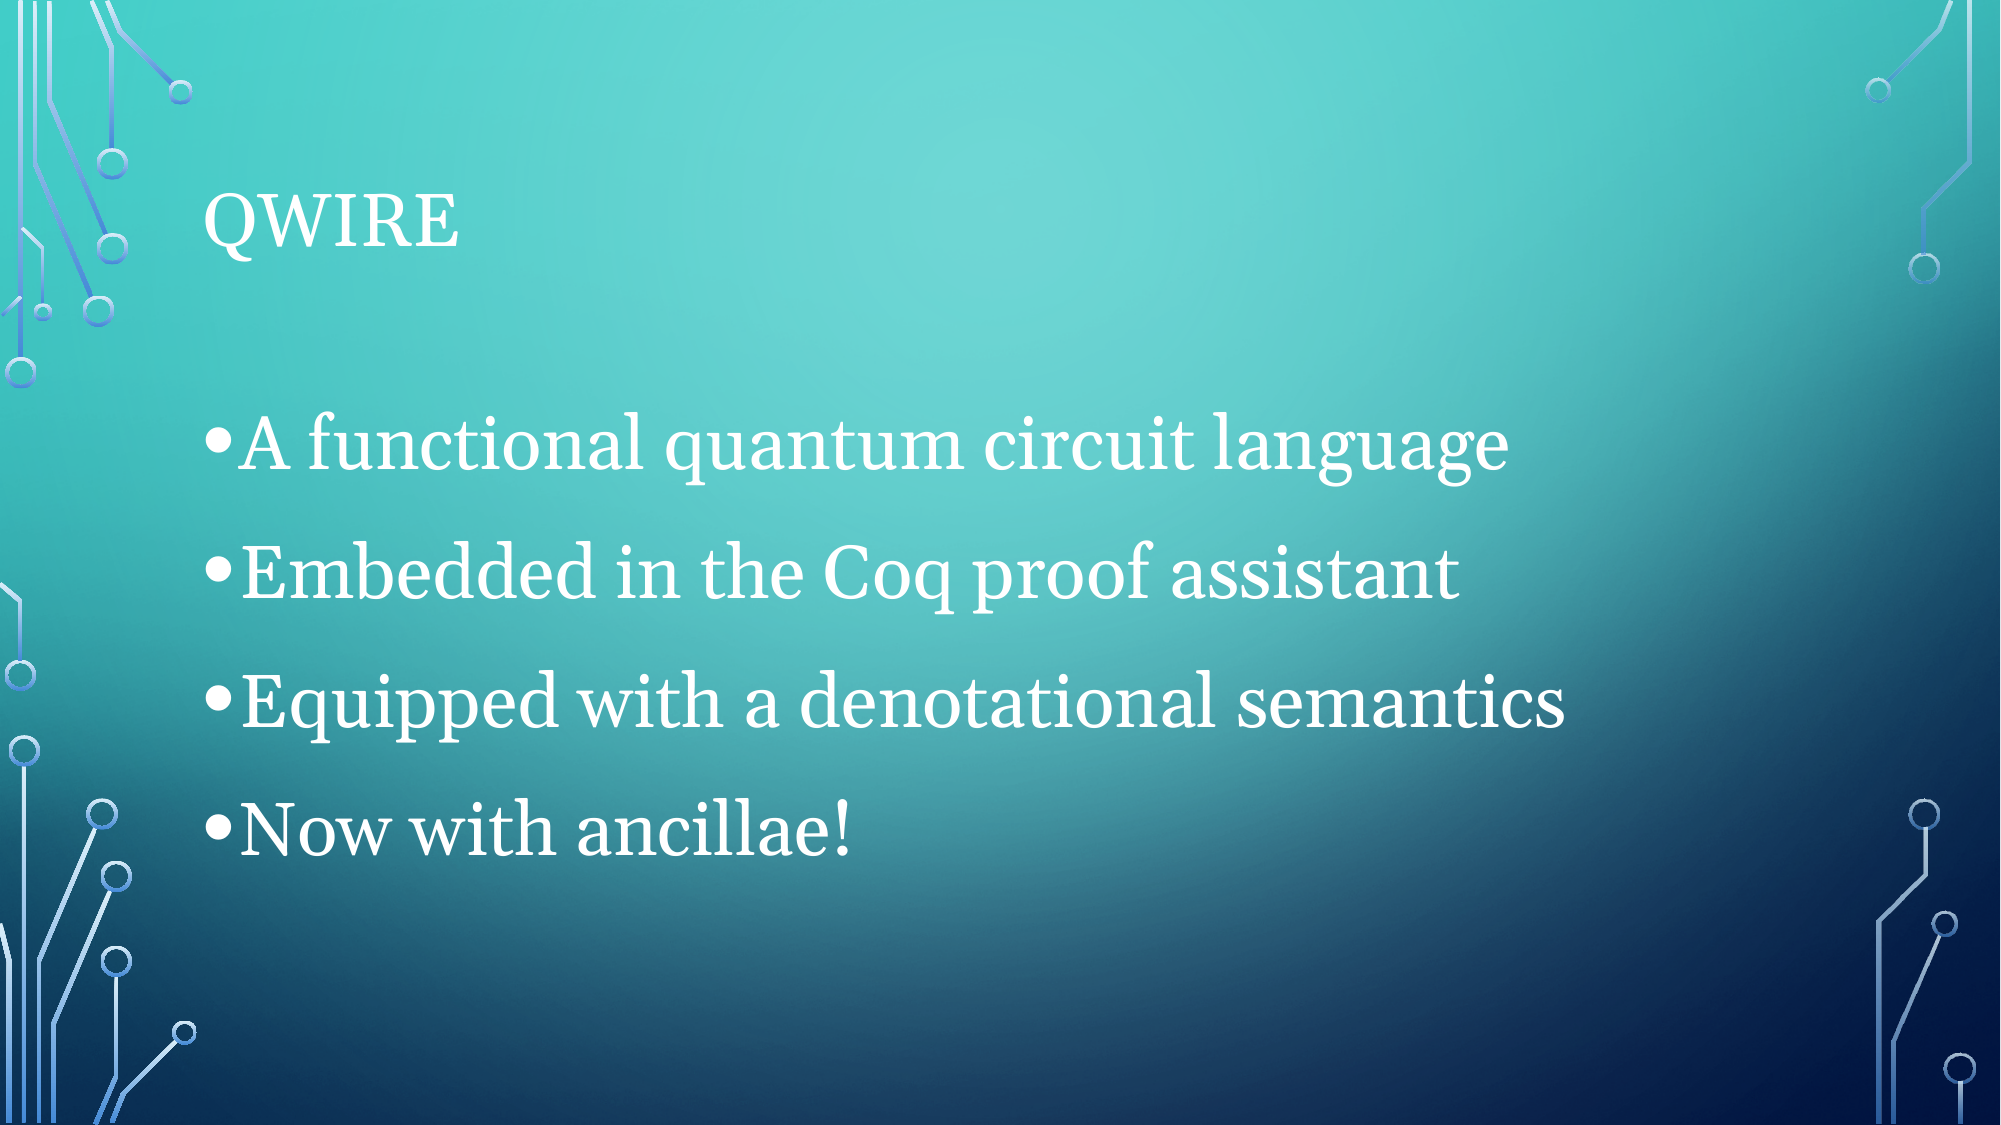

# QWIRE
A functional quantum circuit language
Embedded in the Coq proof assistant
Equipped with a denotational semantics
Now with ancillae!